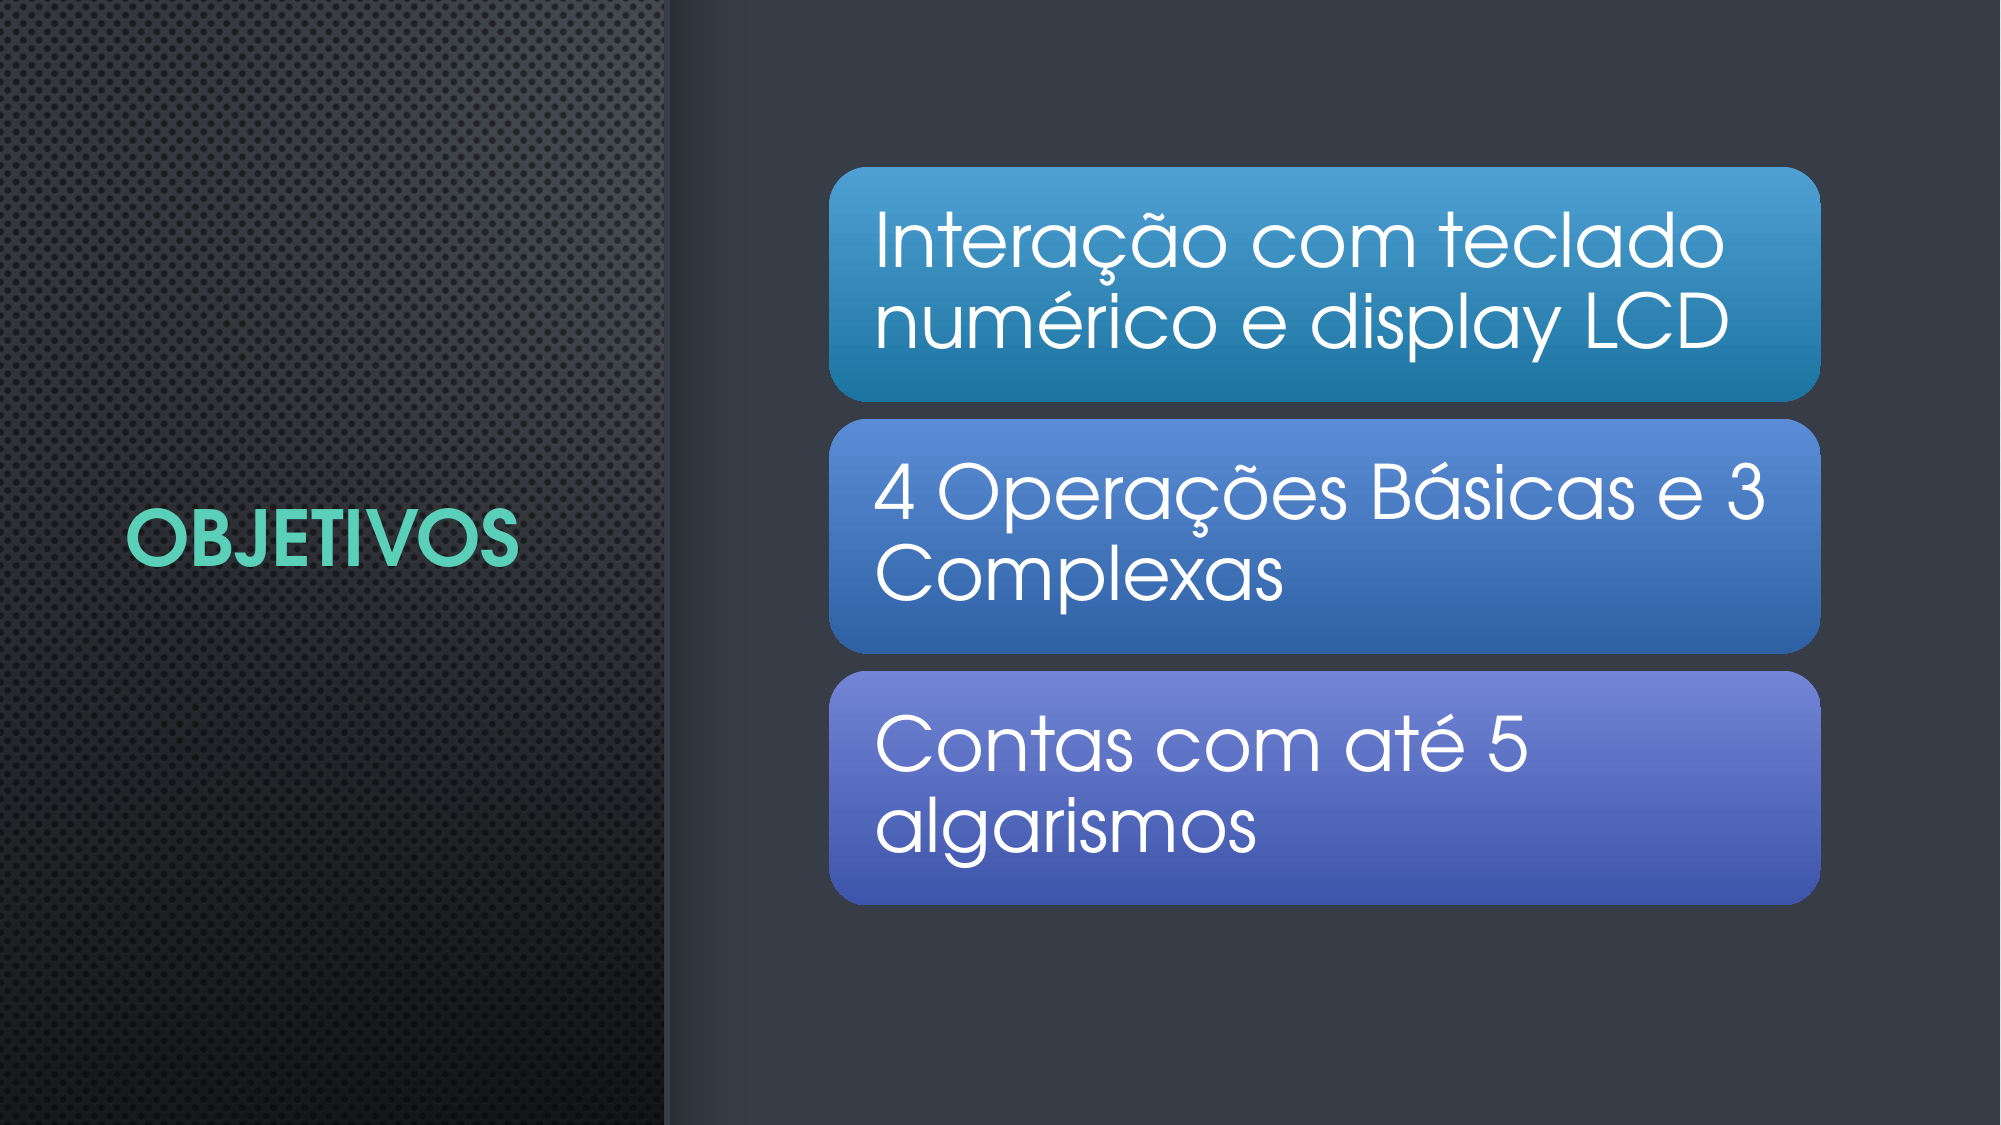

Interação com teclado numérico e display LCD
4 Operações Básicas e 3 Complexas
Contas com até 5 algarismos
# Objetivos